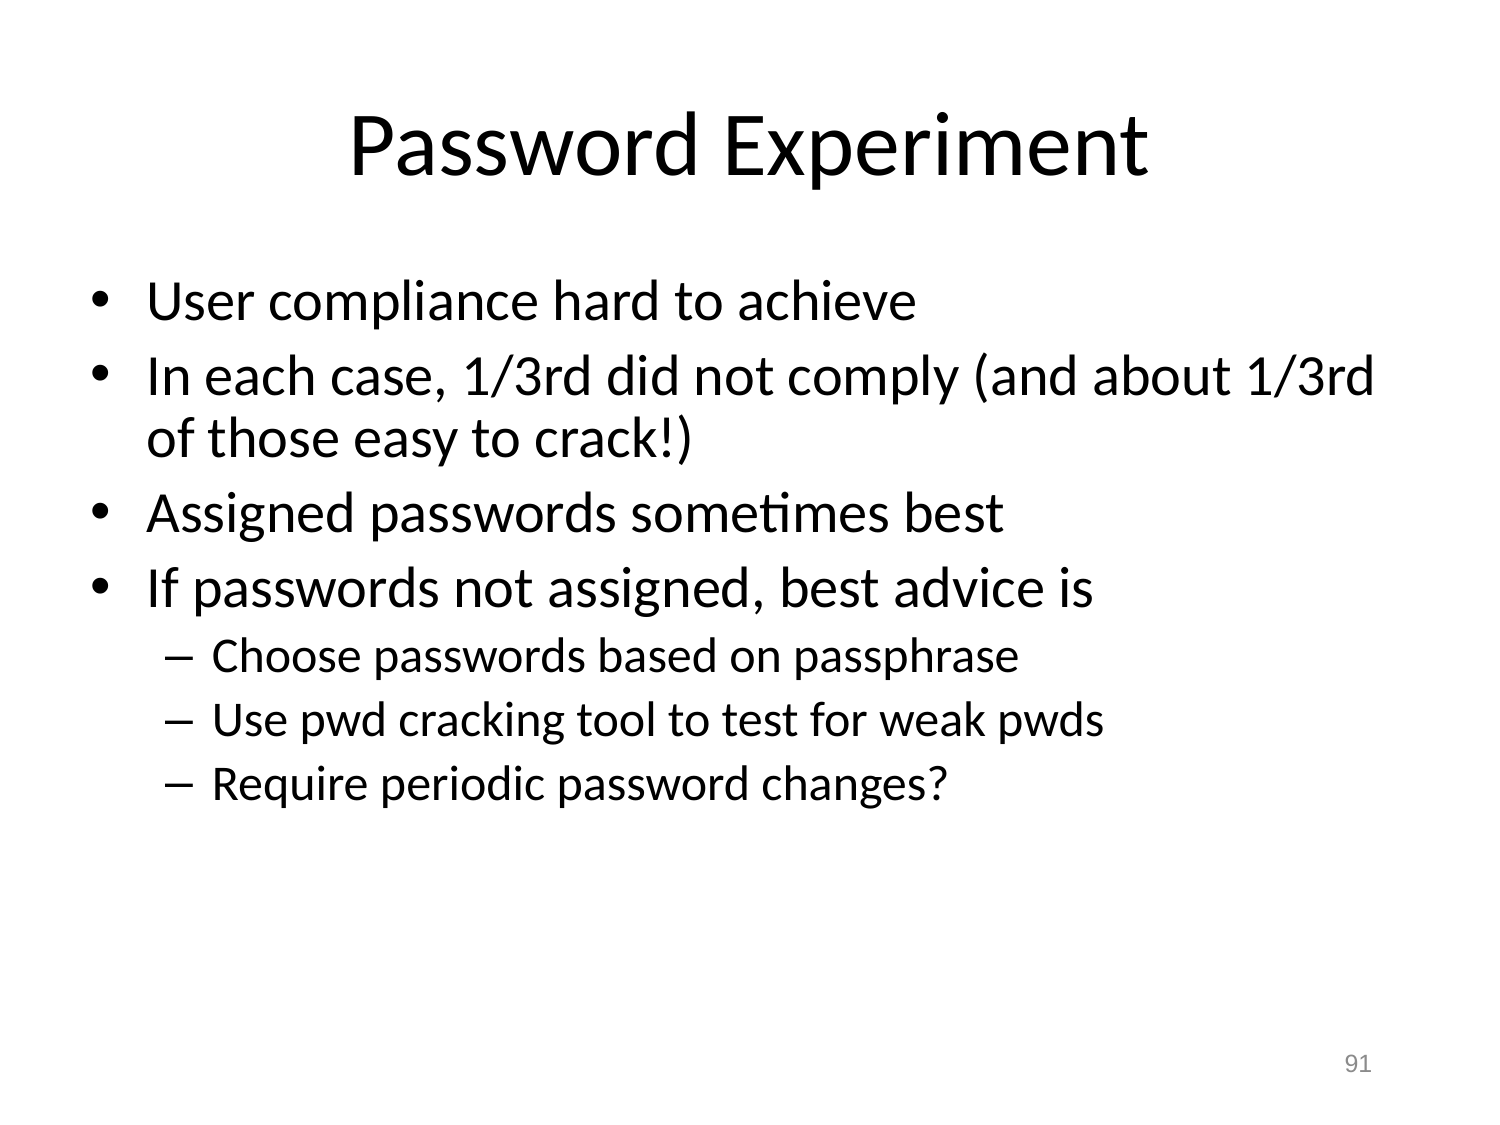

# Password Experiment
User compliance hard to achieve
In each case, 1/3rd did not comply (and about 1/3rd of those easy to crack!)
Assigned passwords sometimes best
If passwords not assigned, best advice is
Choose passwords based on passphrase
Use pwd cracking tool to test for weak pwds
Require periodic password changes?
91